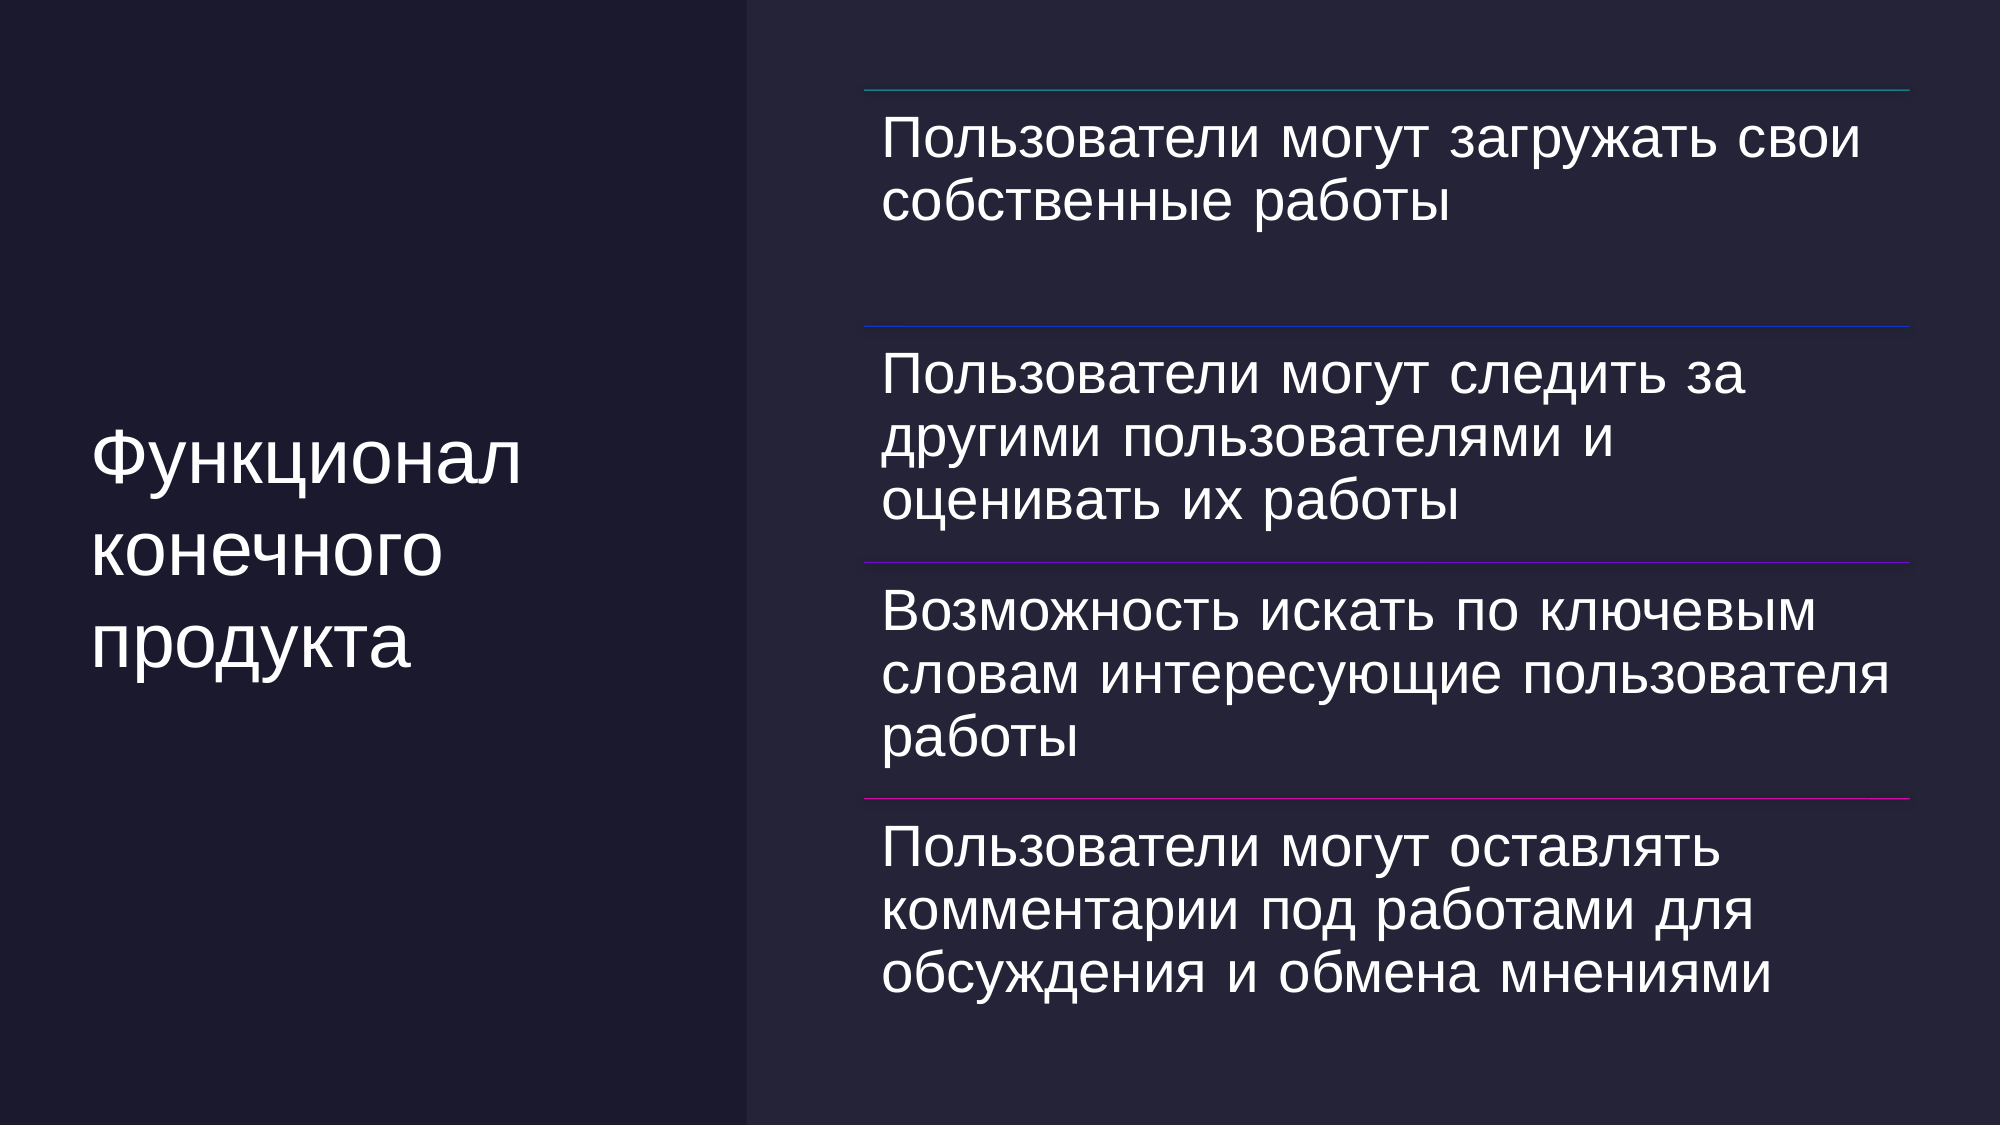

# Функционал конечного продукта
Пользователи могут загружать свои собственные работы
Пользователи могут следить за другими пользователями и оценивать их работы
Возможность искать по ключевым словам интересующие пользователя работы
Пользователи могут оставлять комментарии под работами для обсуждения и обмена мнениями